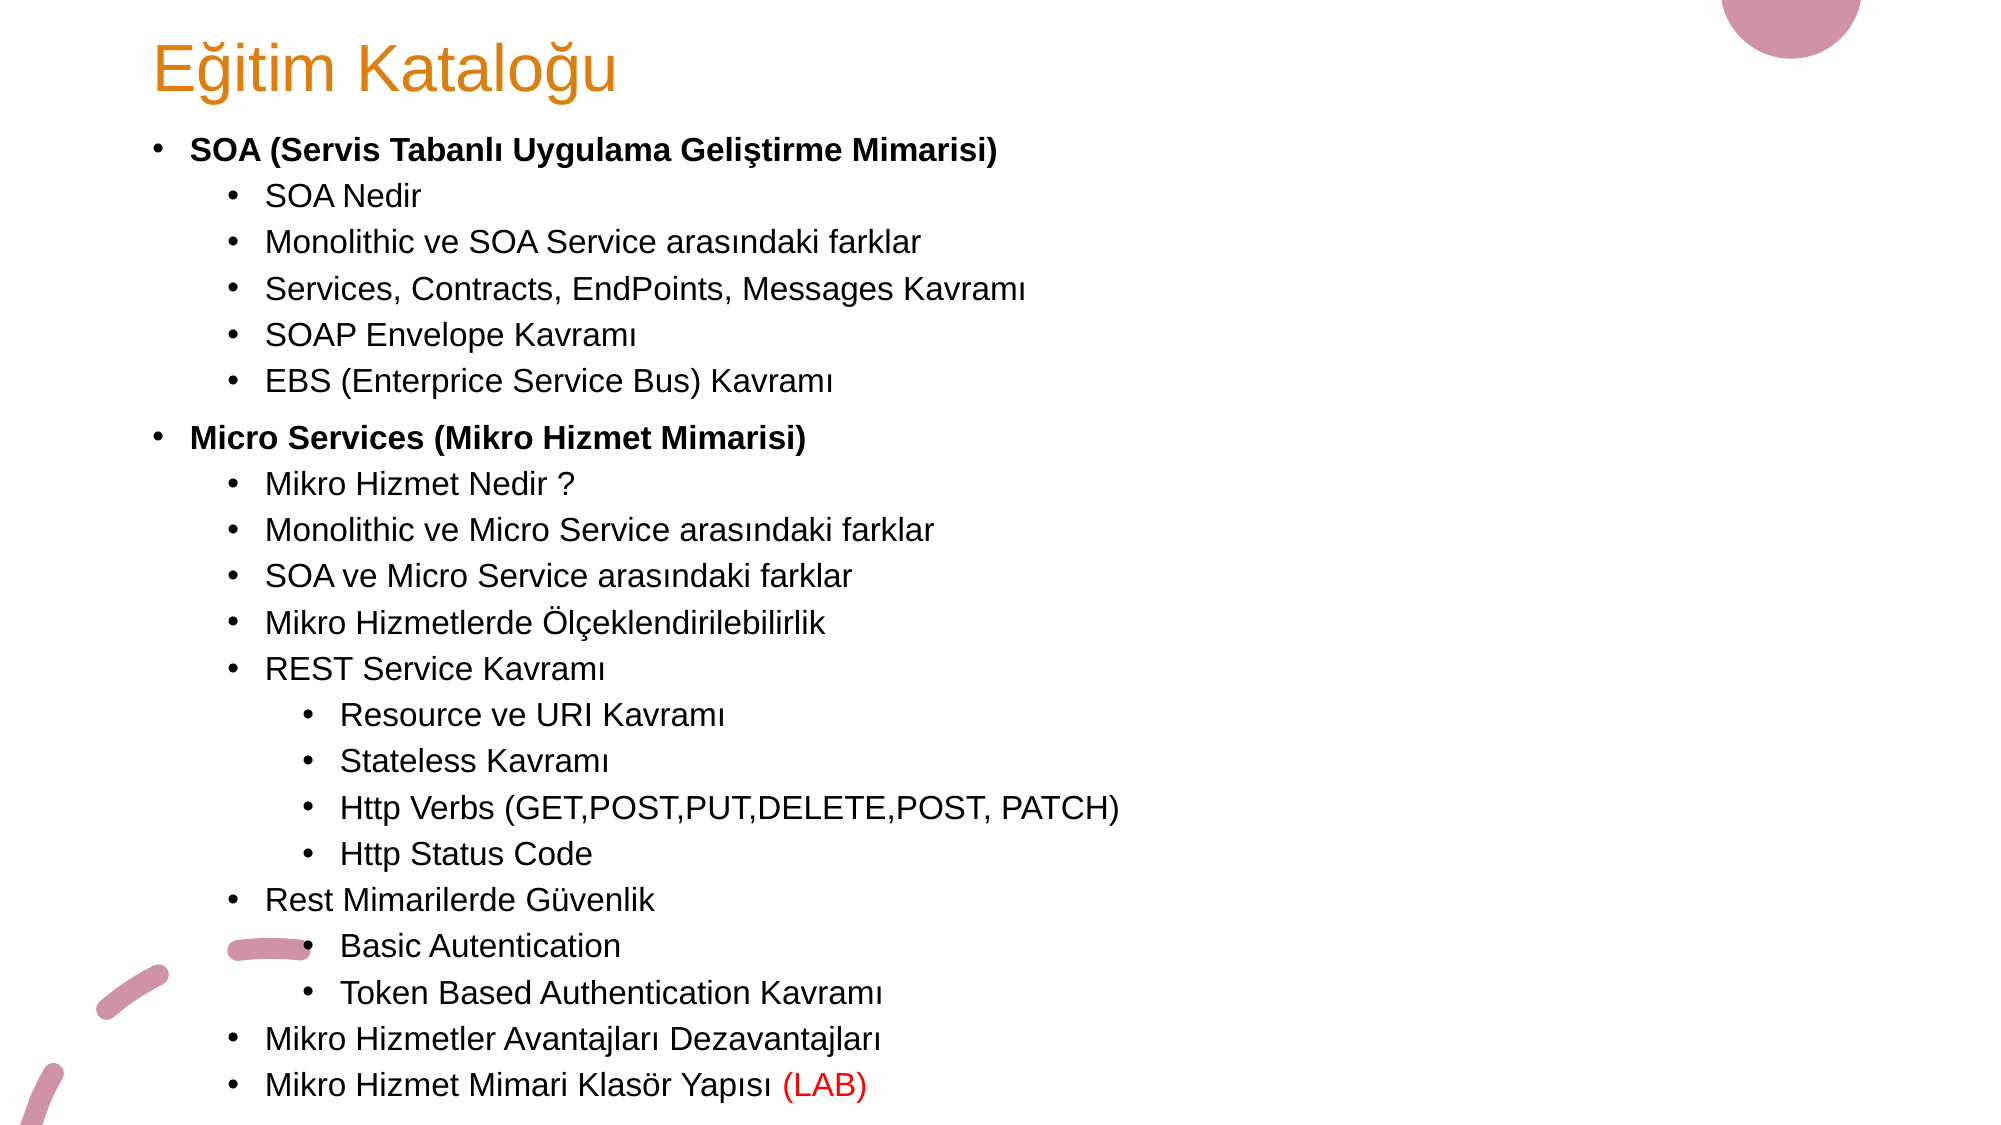

# Eğitim Kataloğu
SOA (Servis Tabanlı Uygulama Geliştirme Mimarisi)
SOA Nedir
Monolithic ve SOA Service arasındaki farklar
Services, Contracts, EndPoints, Messages Kavramı
SOAP Envelope Kavramı
EBS (Enterprice Service Bus) Kavramı
Micro Services (Mikro Hizmet Mimarisi)
Mikro Hizmet Nedir ?
Monolithic ve Micro Service arasındaki farklar
SOA ve Micro Service arasındaki farklar
Mikro Hizmetlerde Ölçeklendirilebilirlik
REST Service Kavramı
Resource ve URI Kavramı
Stateless Kavramı
Http Verbs (GET,POST,PUT,DELETE,POST, PATCH)
Http Status Code
Rest Mimarilerde Güvenlik
Basic Autentication
Token Based Authentication Kavramı
Mikro Hizmetler Avantajları Dezavantajları
Mikro Hizmet Mimari Klasör Yapısı (LAB)